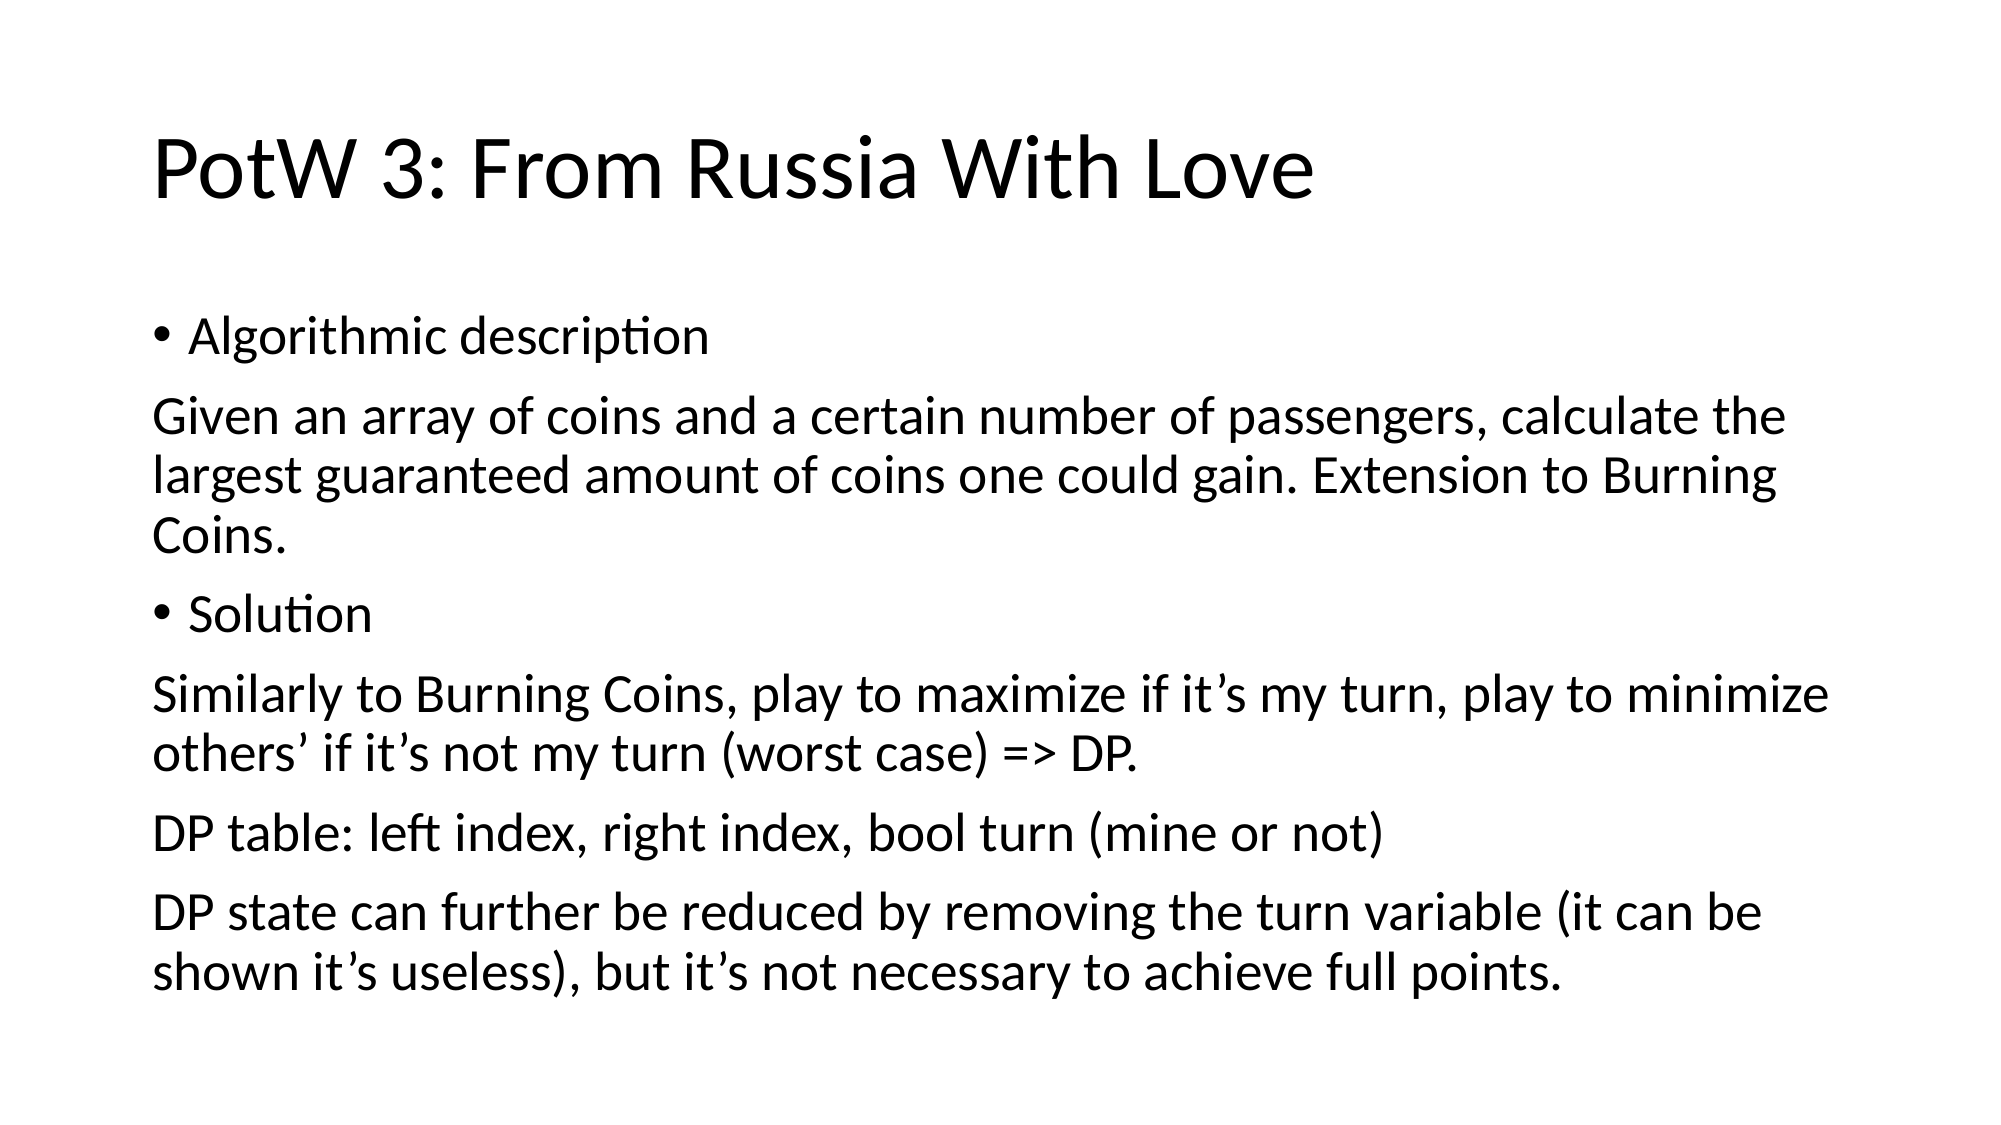

# PotW 3: From Russia With Love
Algorithmic description
Given an array of coins and a certain number of passengers, calculate the largest guaranteed amount of coins one could gain. Extension to Burning Coins.
Solution
Similarly to Burning Coins, play to maximize if it’s my turn, play to minimize others’ if it’s not my turn (worst case) => DP.
DP table: left index, right index, bool turn (mine or not)
DP state can further be reduced by removing the turn variable (it can be shown it’s useless), but it’s not necessary to achieve full points.